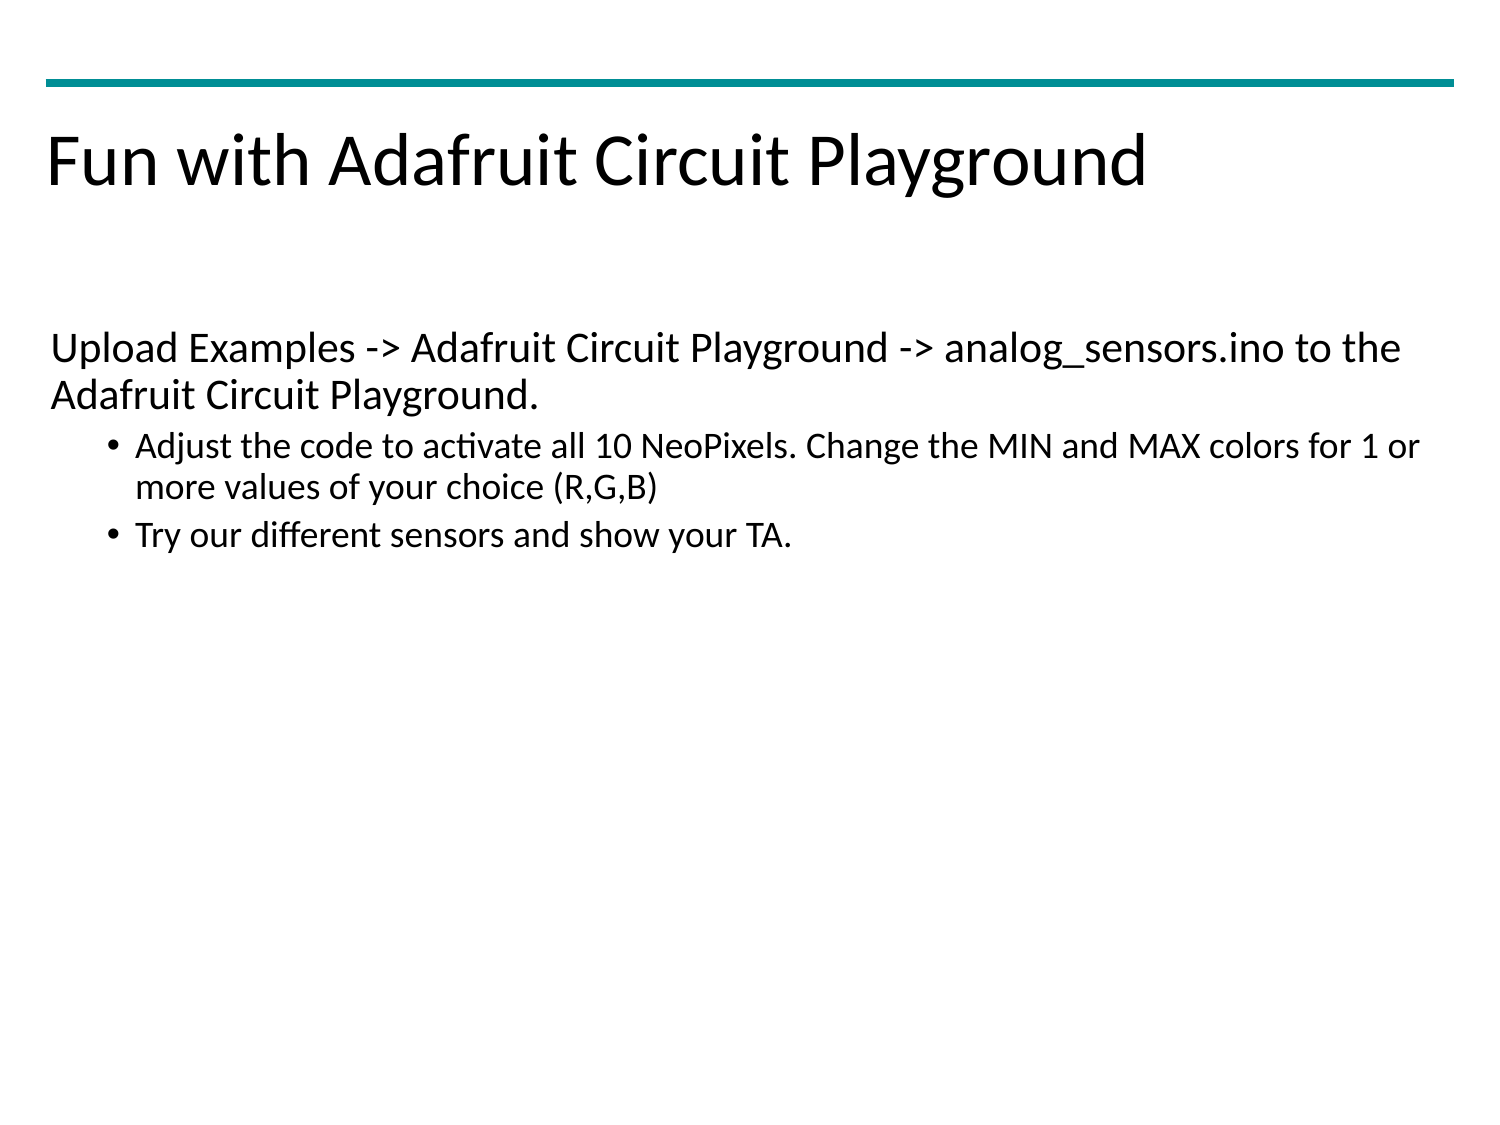

# Fun with Adafruit Circuit Playground

Upload Examples -> Adafruit Circuit Playground -> analog_sensors.ino to the Adafruit Circuit Playground.
Adjust the code to activate all 10 NeoPixels. Change the MIN and MAX colors for 1 or more values of your choice (R,G,B)
Try our different sensors and show your TA.